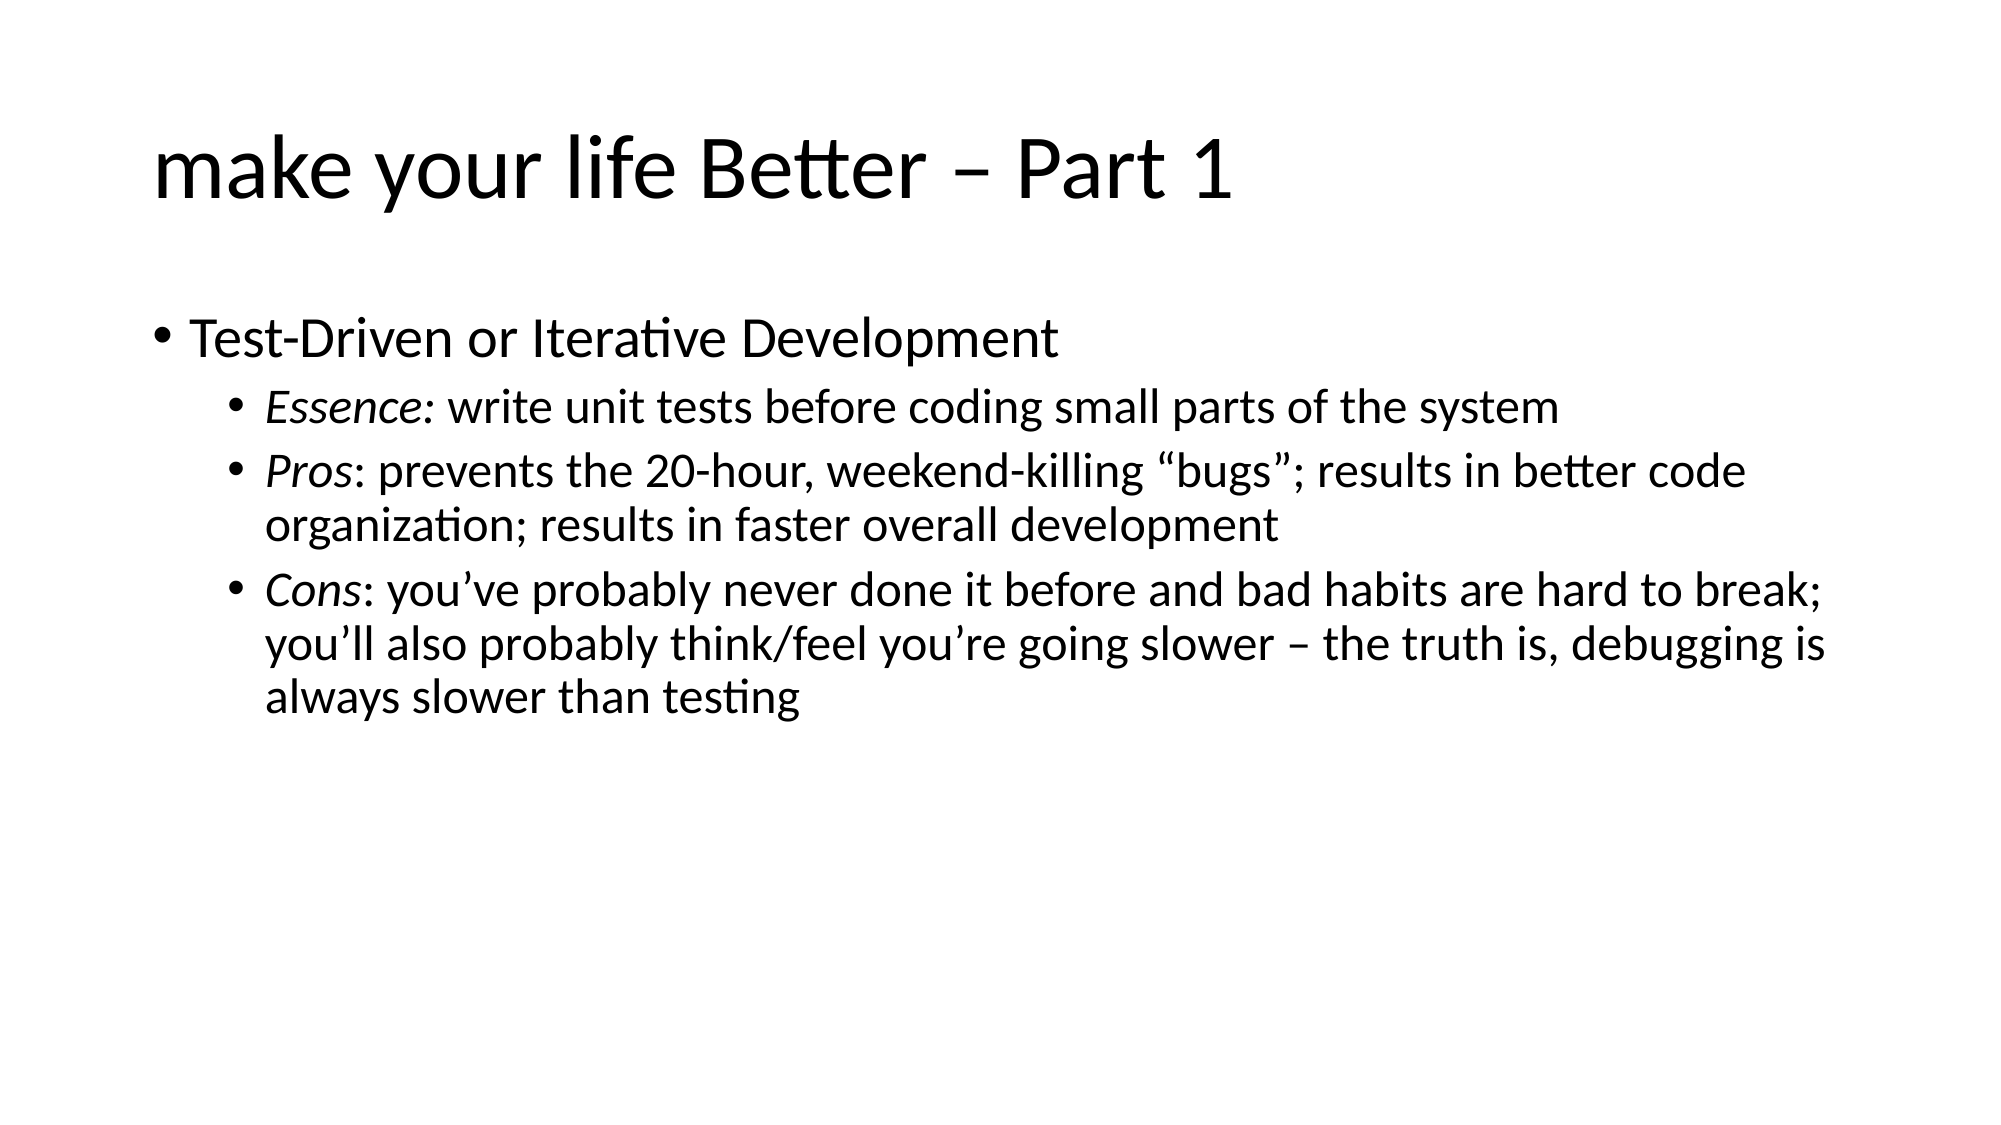

# make your life Better – Part 1
Test-Driven or Iterative Development
Essence: write unit tests before coding small parts of the system
Pros: prevents the 20-hour, weekend-killing “bugs”; results in better code organization; results in faster overall development
Cons: you’ve probably never done it before and bad habits are hard to break; you’ll also probably think/feel you’re going slower – the truth is, debugging is always slower than testing